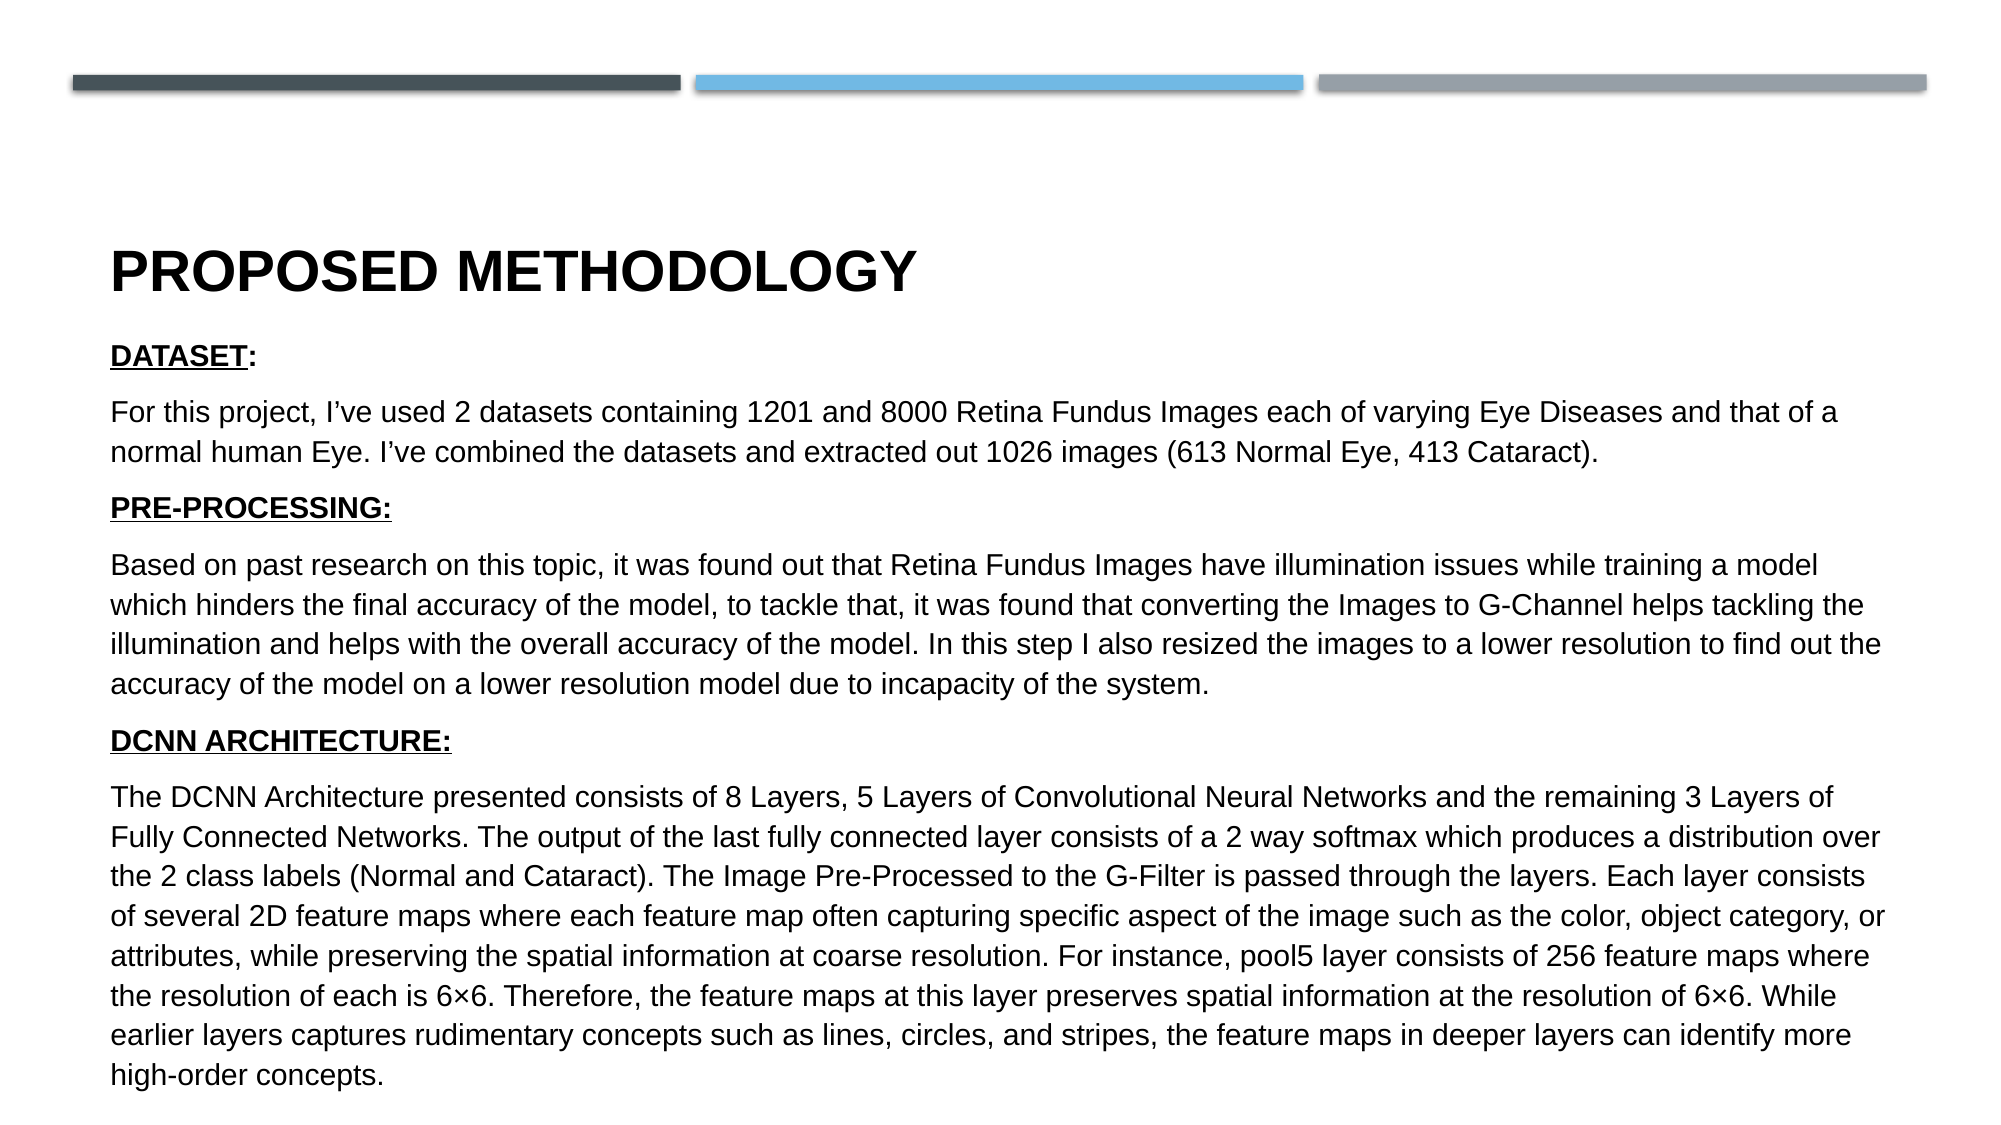

# PROPOSED METHODOLOGY
DATASET:
For this project, I’ve used 2 datasets containing 1201 and 8000 Retina Fundus Images each of varying Eye Diseases and that of a normal human Eye. I’ve combined the datasets and extracted out 1026 images (613 Normal Eye, 413 Cataract).
PRE-PROCESSING:
Based on past research on this topic, it was found out that Retina Fundus Images have illumination issues while training a model which hinders the final accuracy of the model, to tackle that, it was found that converting the Images to G-Channel helps tackling the illumination and helps with the overall accuracy of the model. In this step I also resized the images to a lower resolution to find out the accuracy of the model on a lower resolution model due to incapacity of the system.
DCNN ARCHITECTURE:
The DCNN Architecture presented consists of 8 Layers, 5 Layers of Convolutional Neural Networks and the remaining 3 Layers of Fully Connected Networks. The output of the last fully connected layer consists of a 2 way softmax which produces a distribution over the 2 class labels (Normal and Cataract). The Image Pre-Processed to the G-Filter is passed through the layers. Each layer consists of several 2D feature maps where each feature map often capturing specific aspect of the image such as the color, object category, or attributes, while preserving the spatial information at coarse resolution. For instance, pool5 layer consists of 256 feature maps where the resolution of each is 6×6. Therefore, the feature maps at this layer preserves spatial information at the resolution of 6×6. While earlier layers captures rudimentary concepts such as lines, circles, and stripes, the feature maps in deeper layers can identify more high-order concepts.